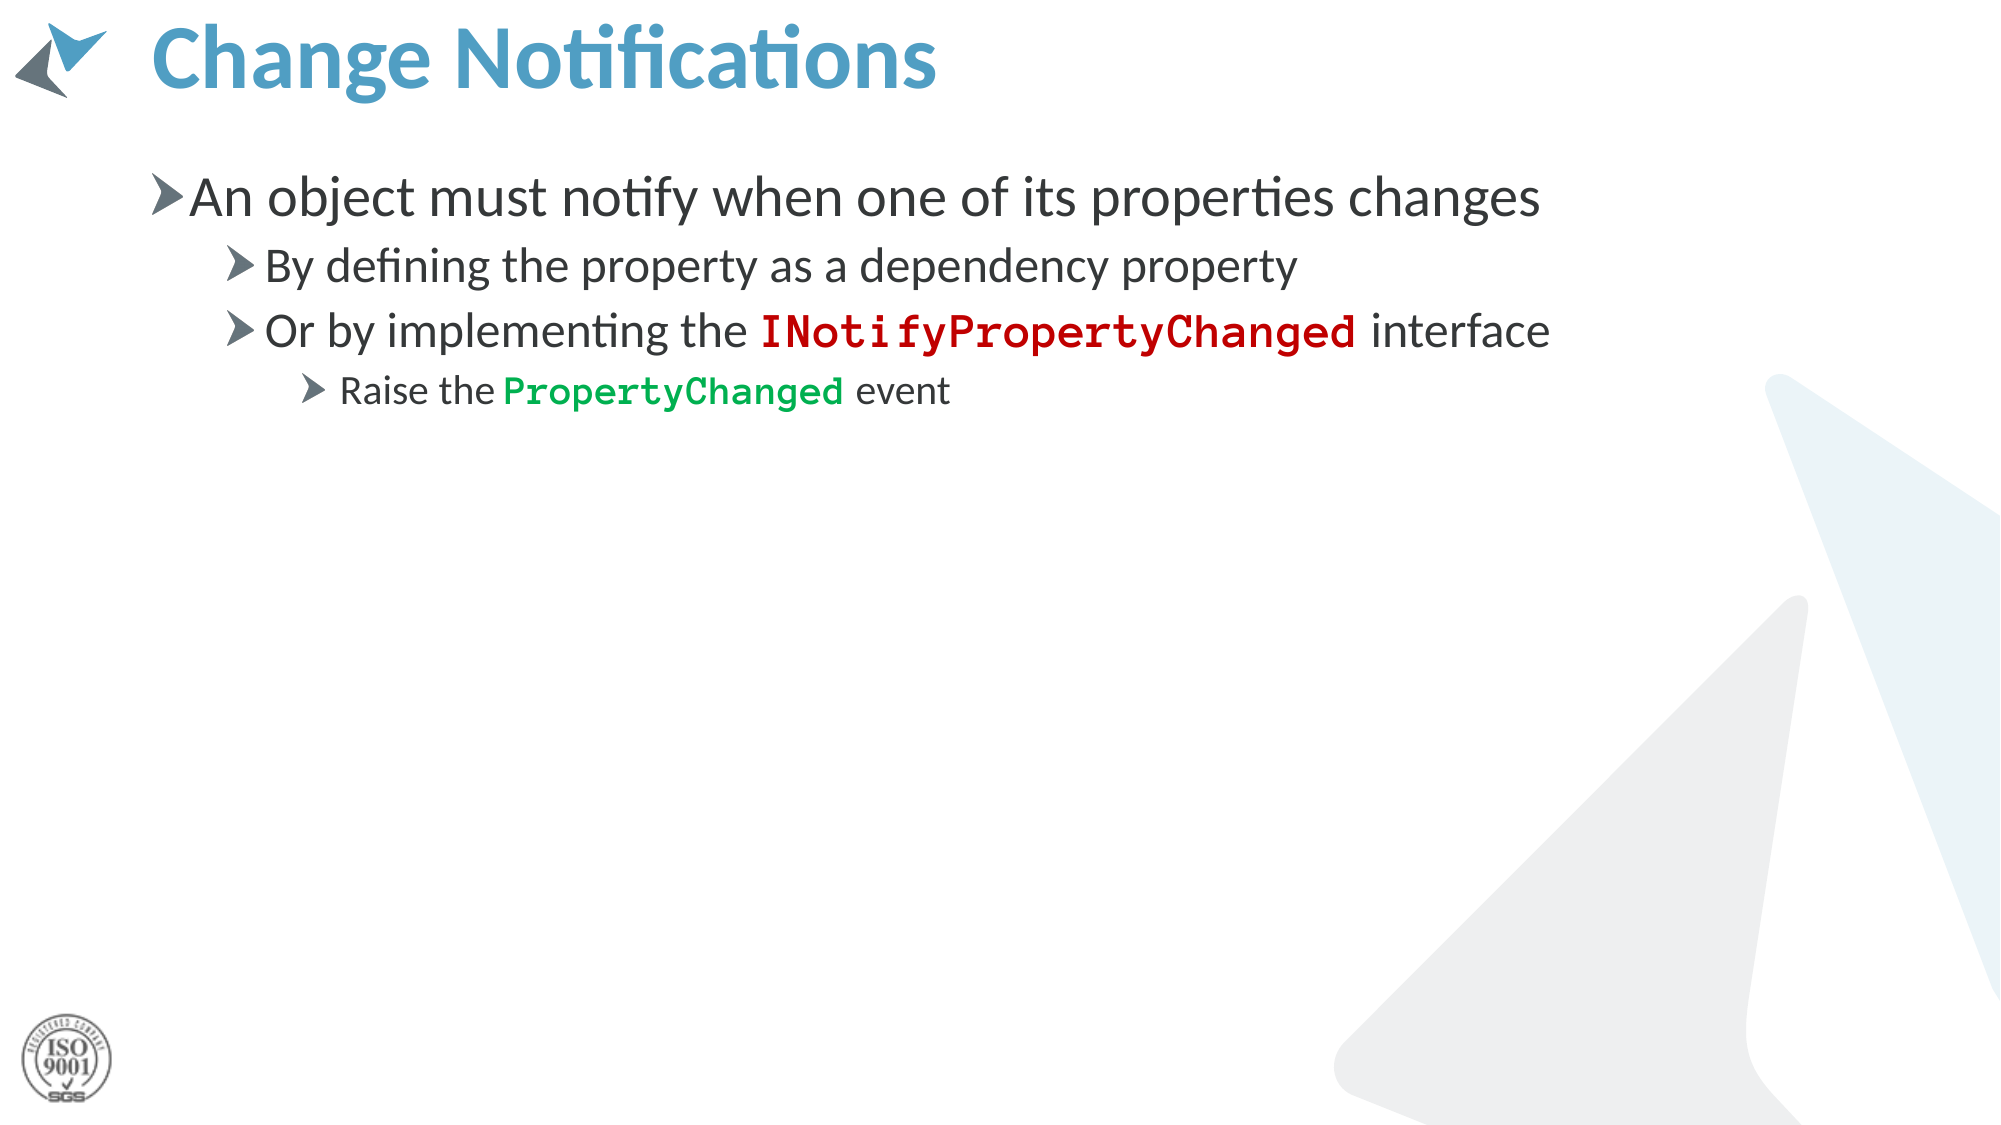

# Change Notifications
An object must notify when one of its properties changes
By defining the property as a dependency property
Or by implementing the INotifyPropertyChanged interface
Raise the PropertyChanged event